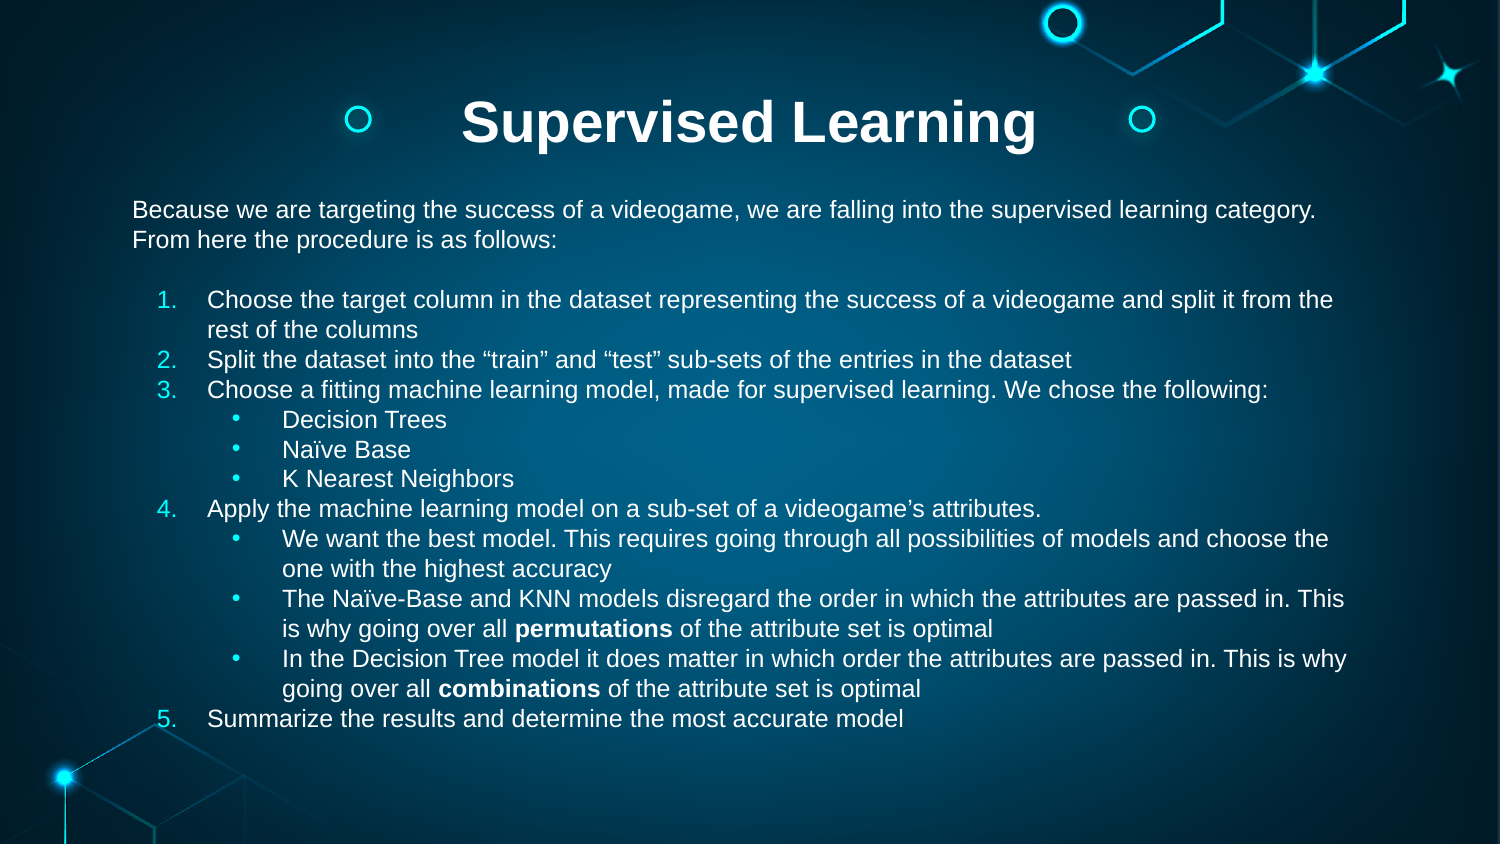

# Supervised Learning

Because we are targeting the success of a videogame, we are falling into the supervised learning category. From here the procedure is as follows:

Choose the target column in the dataset representing the success of a videogame and split it from the rest of the columns
Split the dataset into the “train” and “test” sub-sets of the entries in the dataset
Choose a fitting machine learning model, made for supervised learning. We chose the following:
Decision Trees
Naïve Base
K Nearest Neighbors
Apply the machine learning model on a sub-set of a videogame’s attributes.
We want the best model. This requires going through all possibilities of models and choose the one with the highest accuracy
The Naïve-Base and KNN models disregard the order in which the attributes are passed in. This is why going over all permutations of the attribute set is optimal
In the Decision Tree model it does matter in which order the attributes are passed in. This is why going over all combinations of the attribute set is optimal
Summarize the results and determine the most accurate model